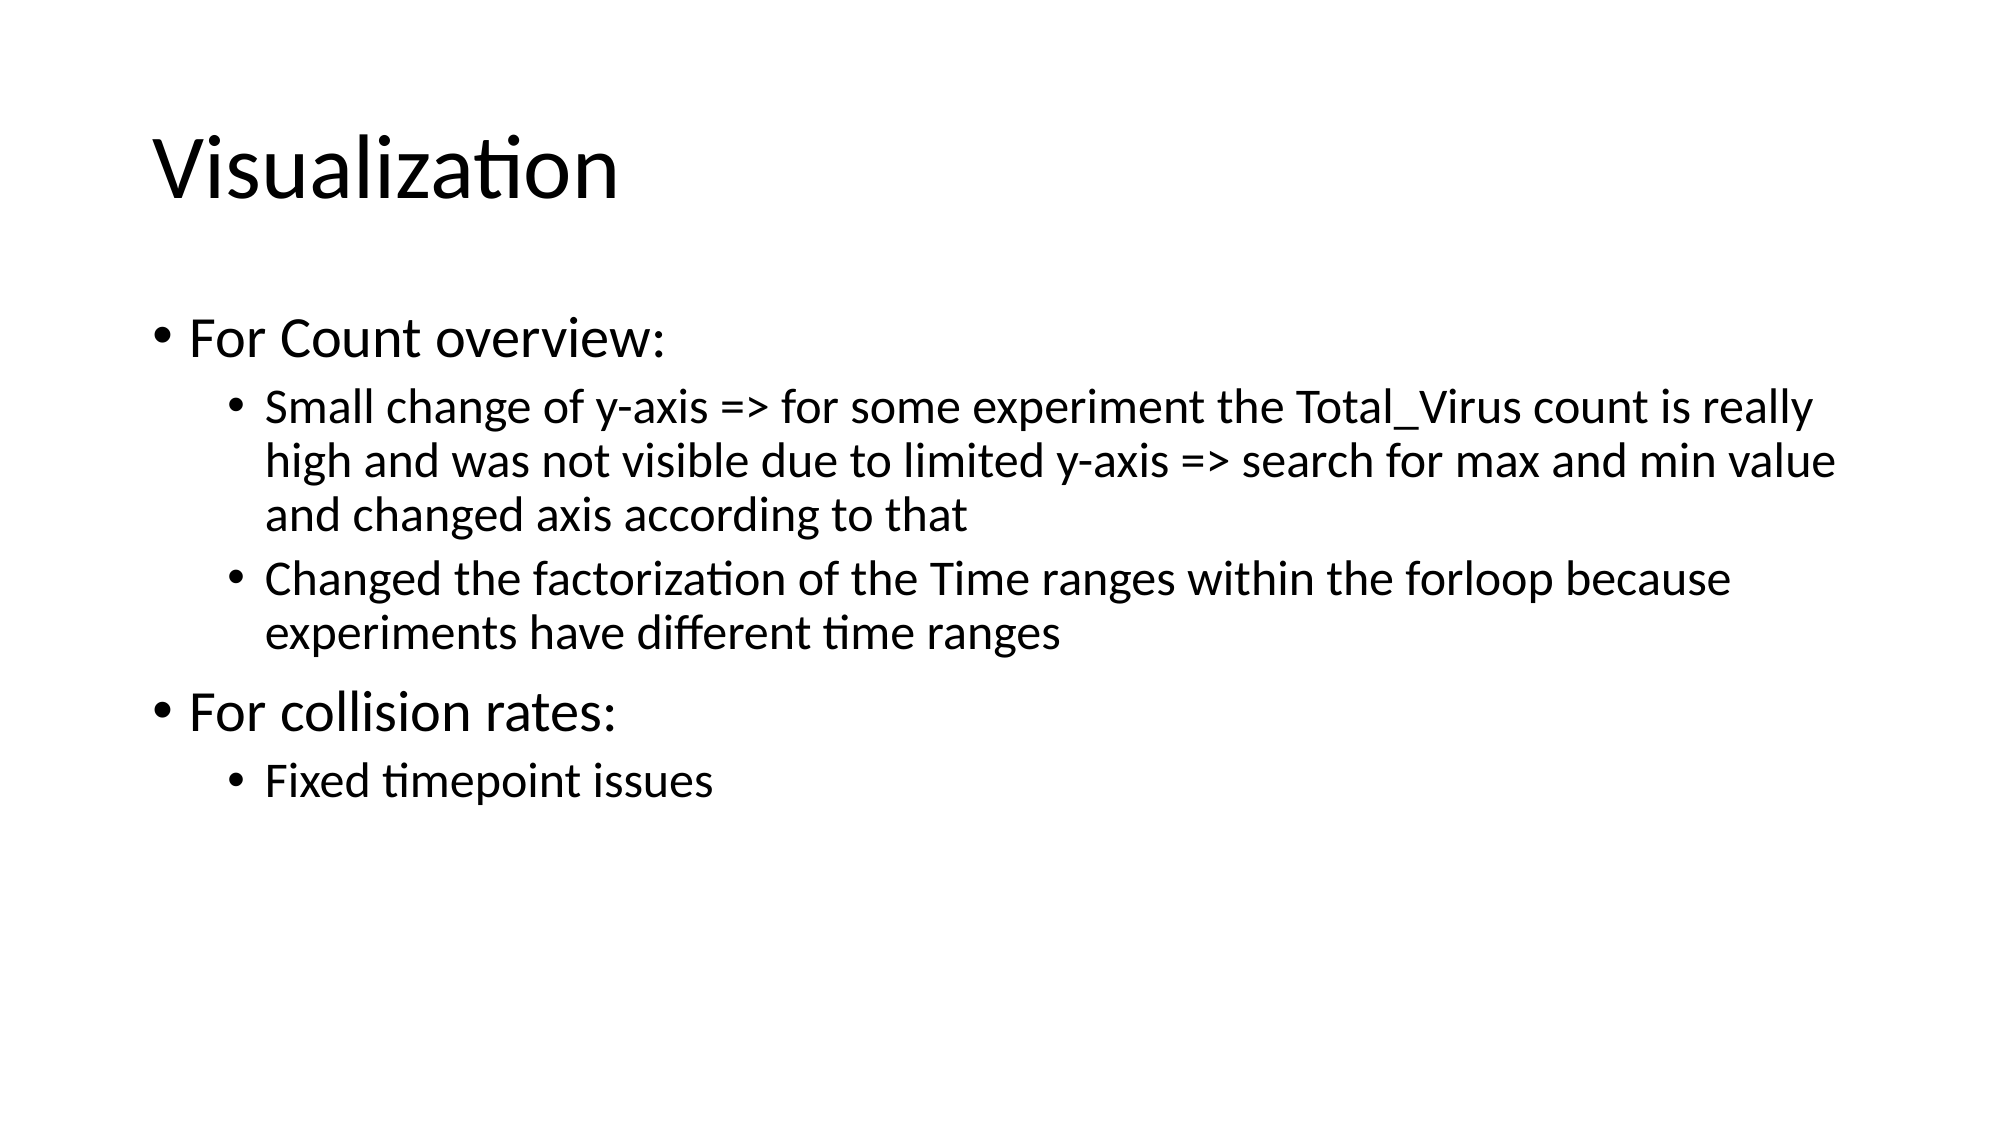

# Visualization
For Count overview:
Small change of y-axis => for some experiment the Total_Virus count is really high and was not visible due to limited y-axis => search for max and min value and changed axis according to that
Changed the factorization of the Time ranges within the forloop because experiments have different time ranges
For collision rates:
Fixed timepoint issues